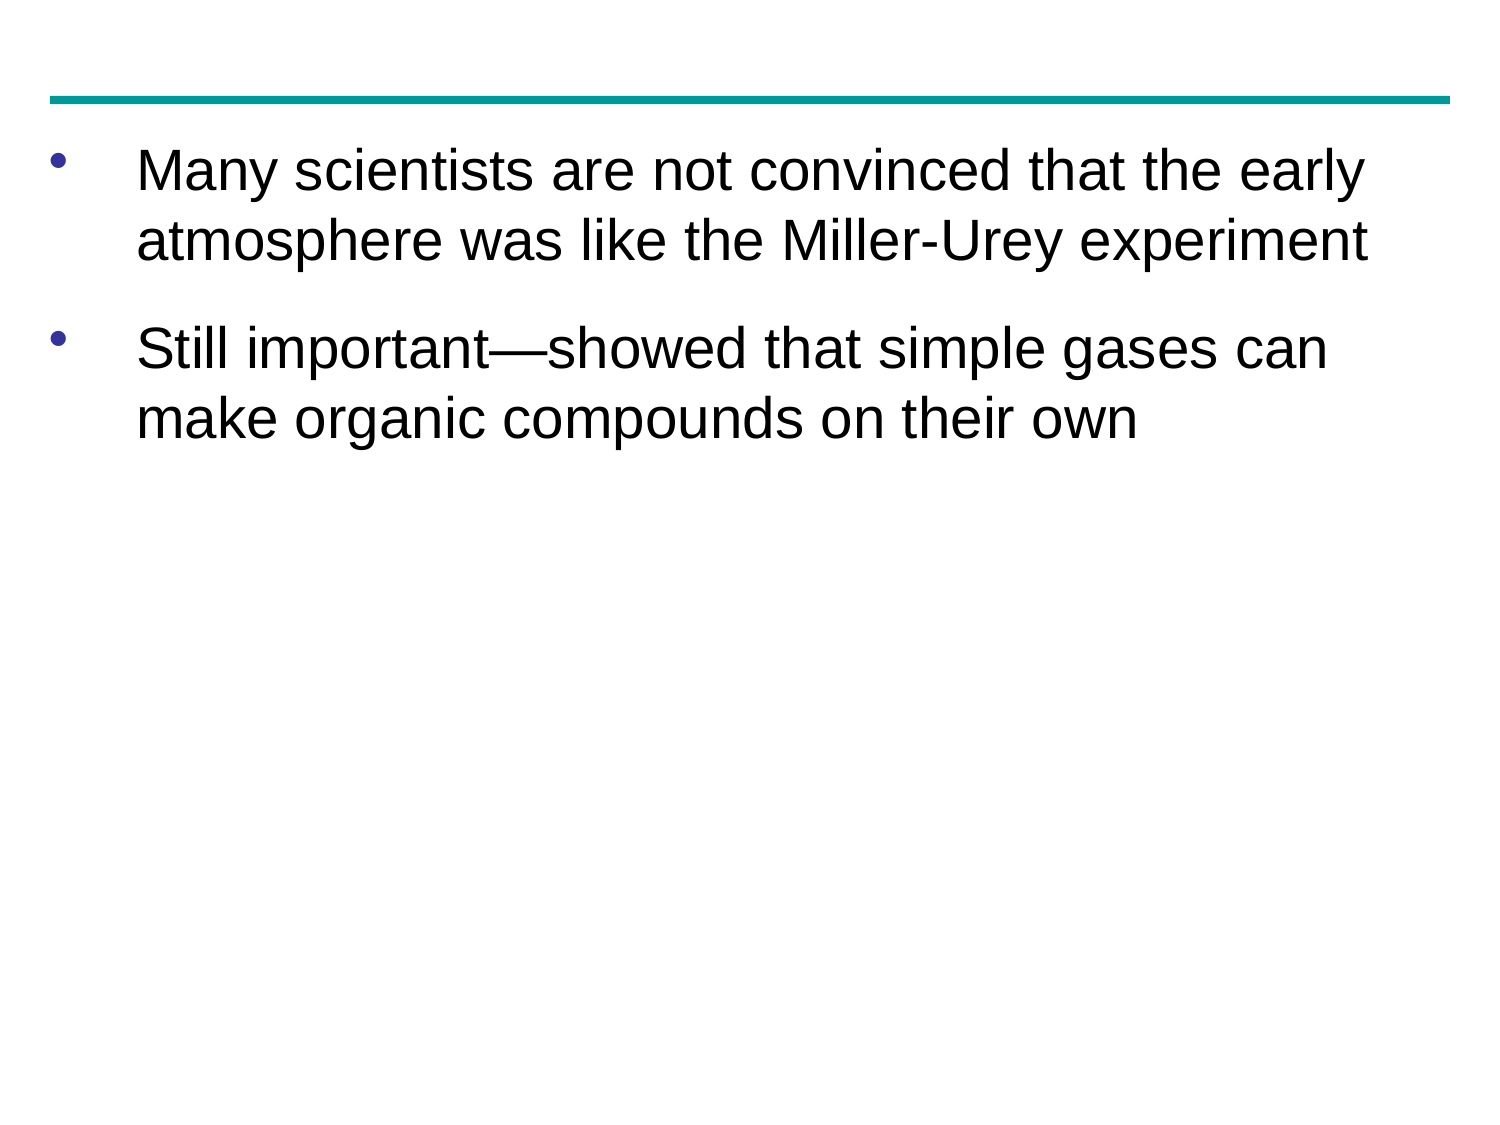

Many scientists are not convinced that the early atmosphere was like the Miller-Urey experiment
Still important—showed that simple gases can make organic compounds on their own